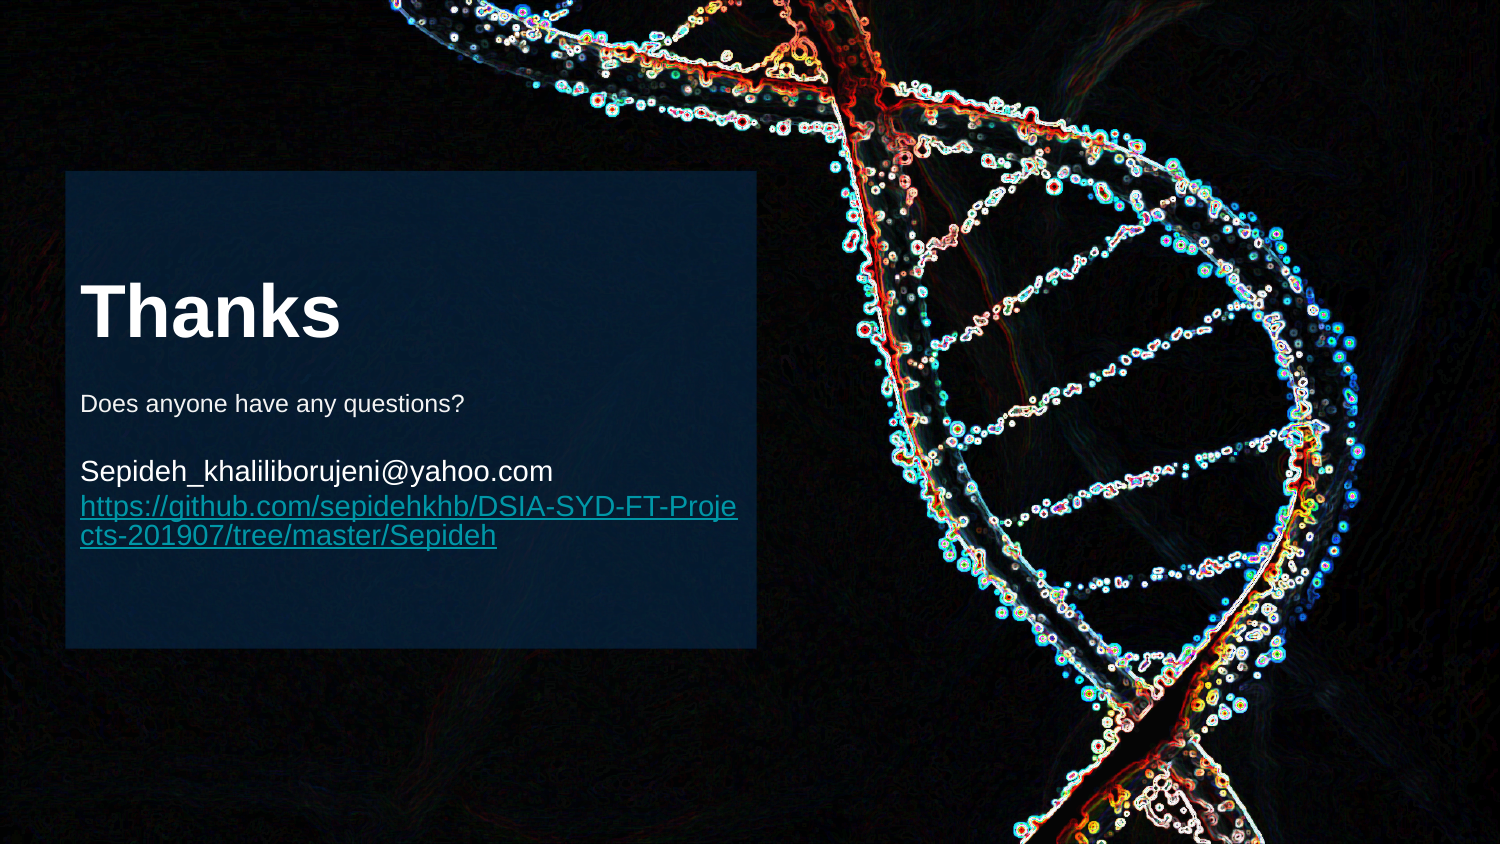

Thanks

Does anyone have any questions?

Sepideh_khaliliborujeni@yahoo.com
https://github.com/sepidehkhb/DSIA-SYD-FT-Projects-201907/tree/master/Sepideh